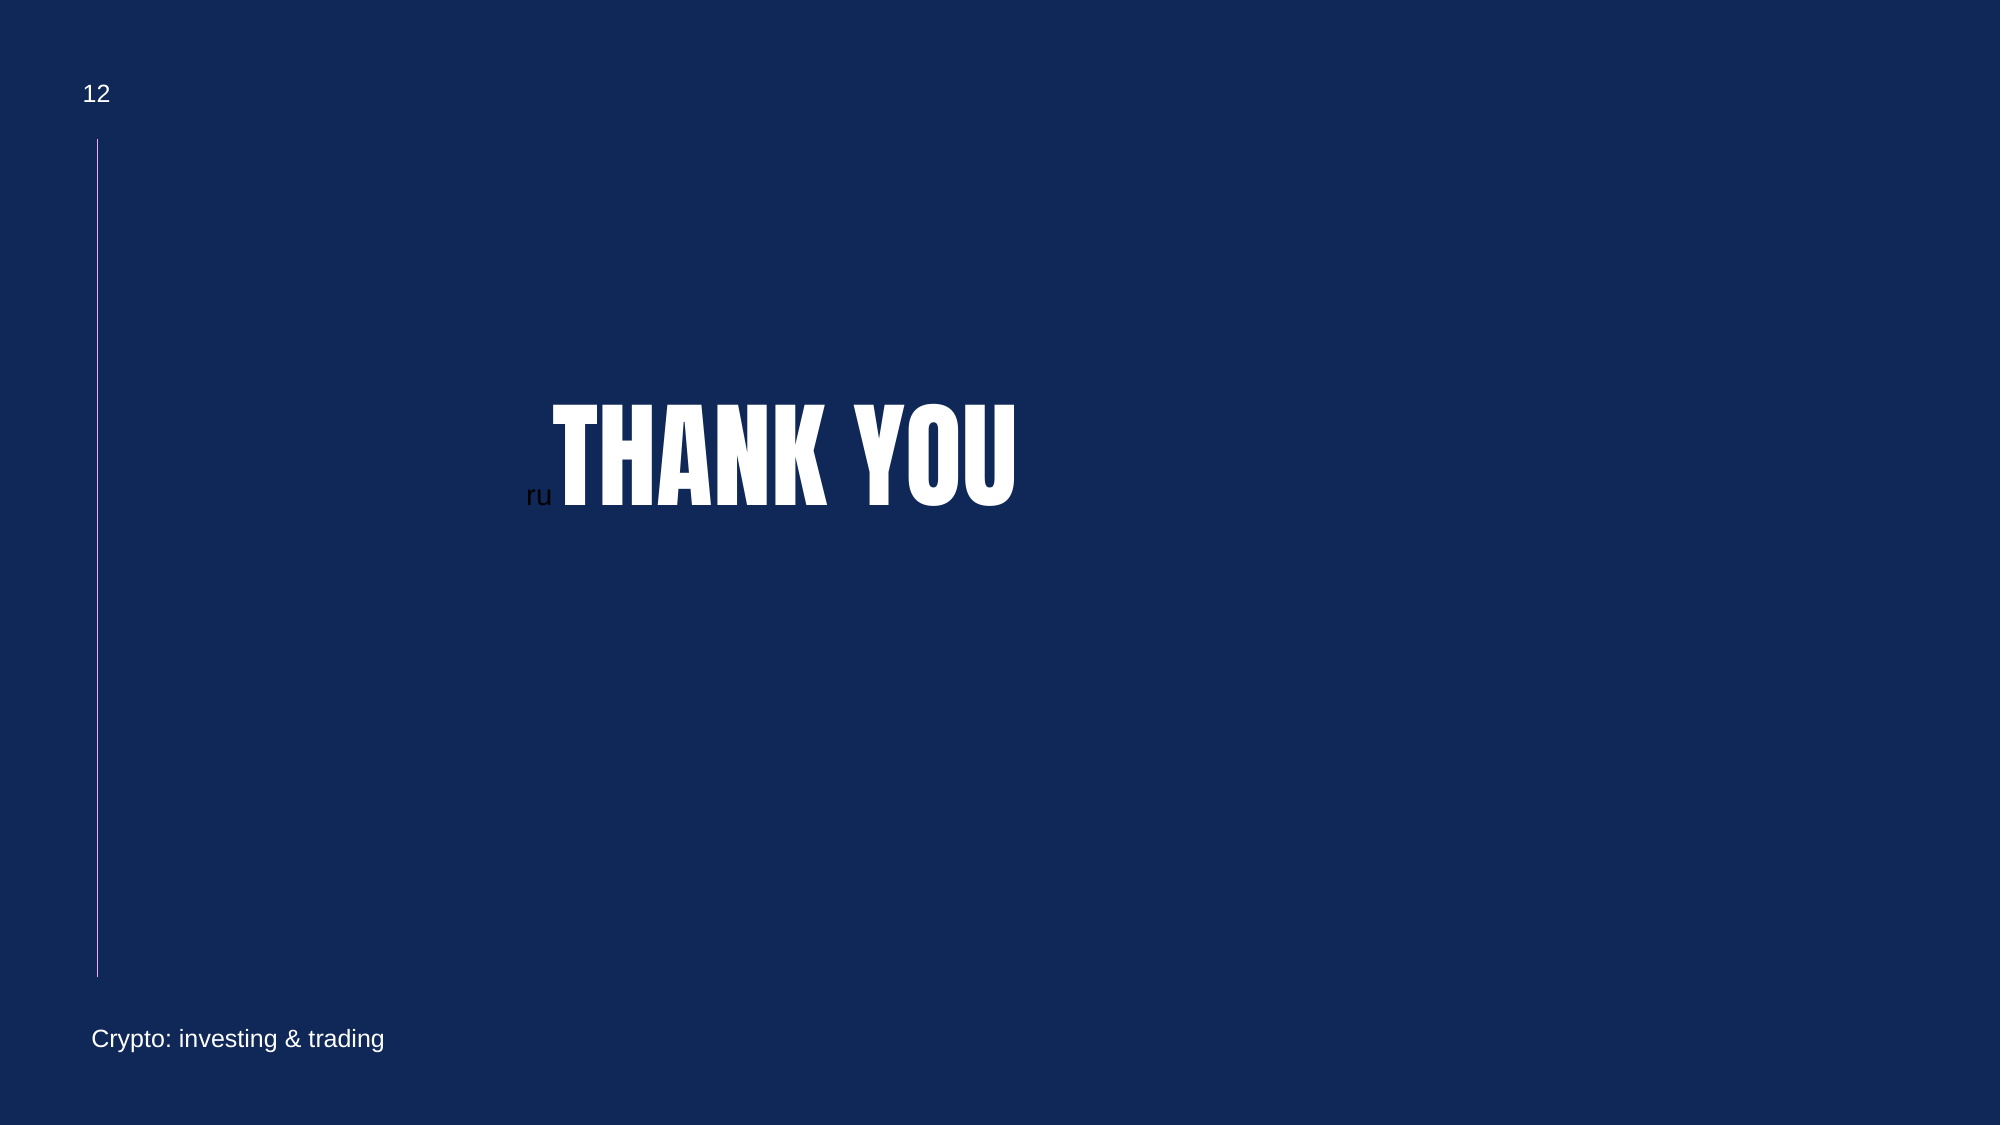

12
ruTHANK YOU

Crypto: investing & trading